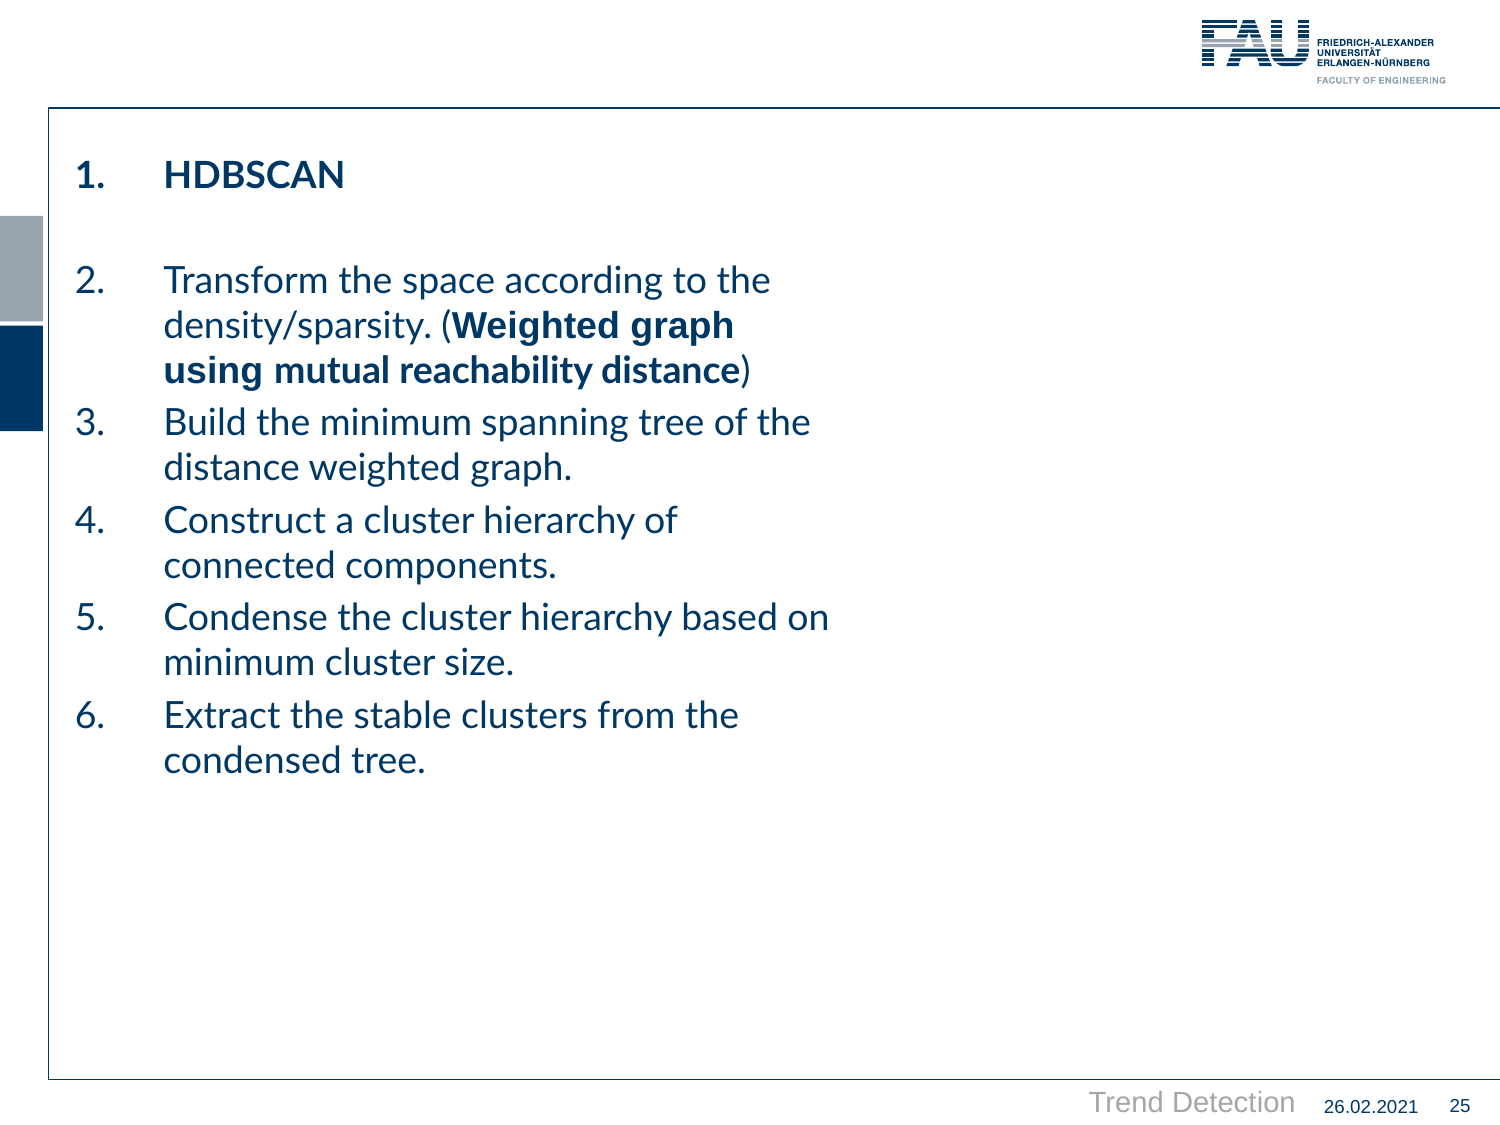

HDBSCAN

Transform the space according to the density/sparsity. (Weighted graph using mutual reachability distance)
Build the minimum spanning tree of the distance weighted graph.
Construct a cluster hierarchy of connected components.
Condense the cluster hierarchy based on minimum cluster size.
Extract the stable clusters from the condensed tree.

25
26.02.2021